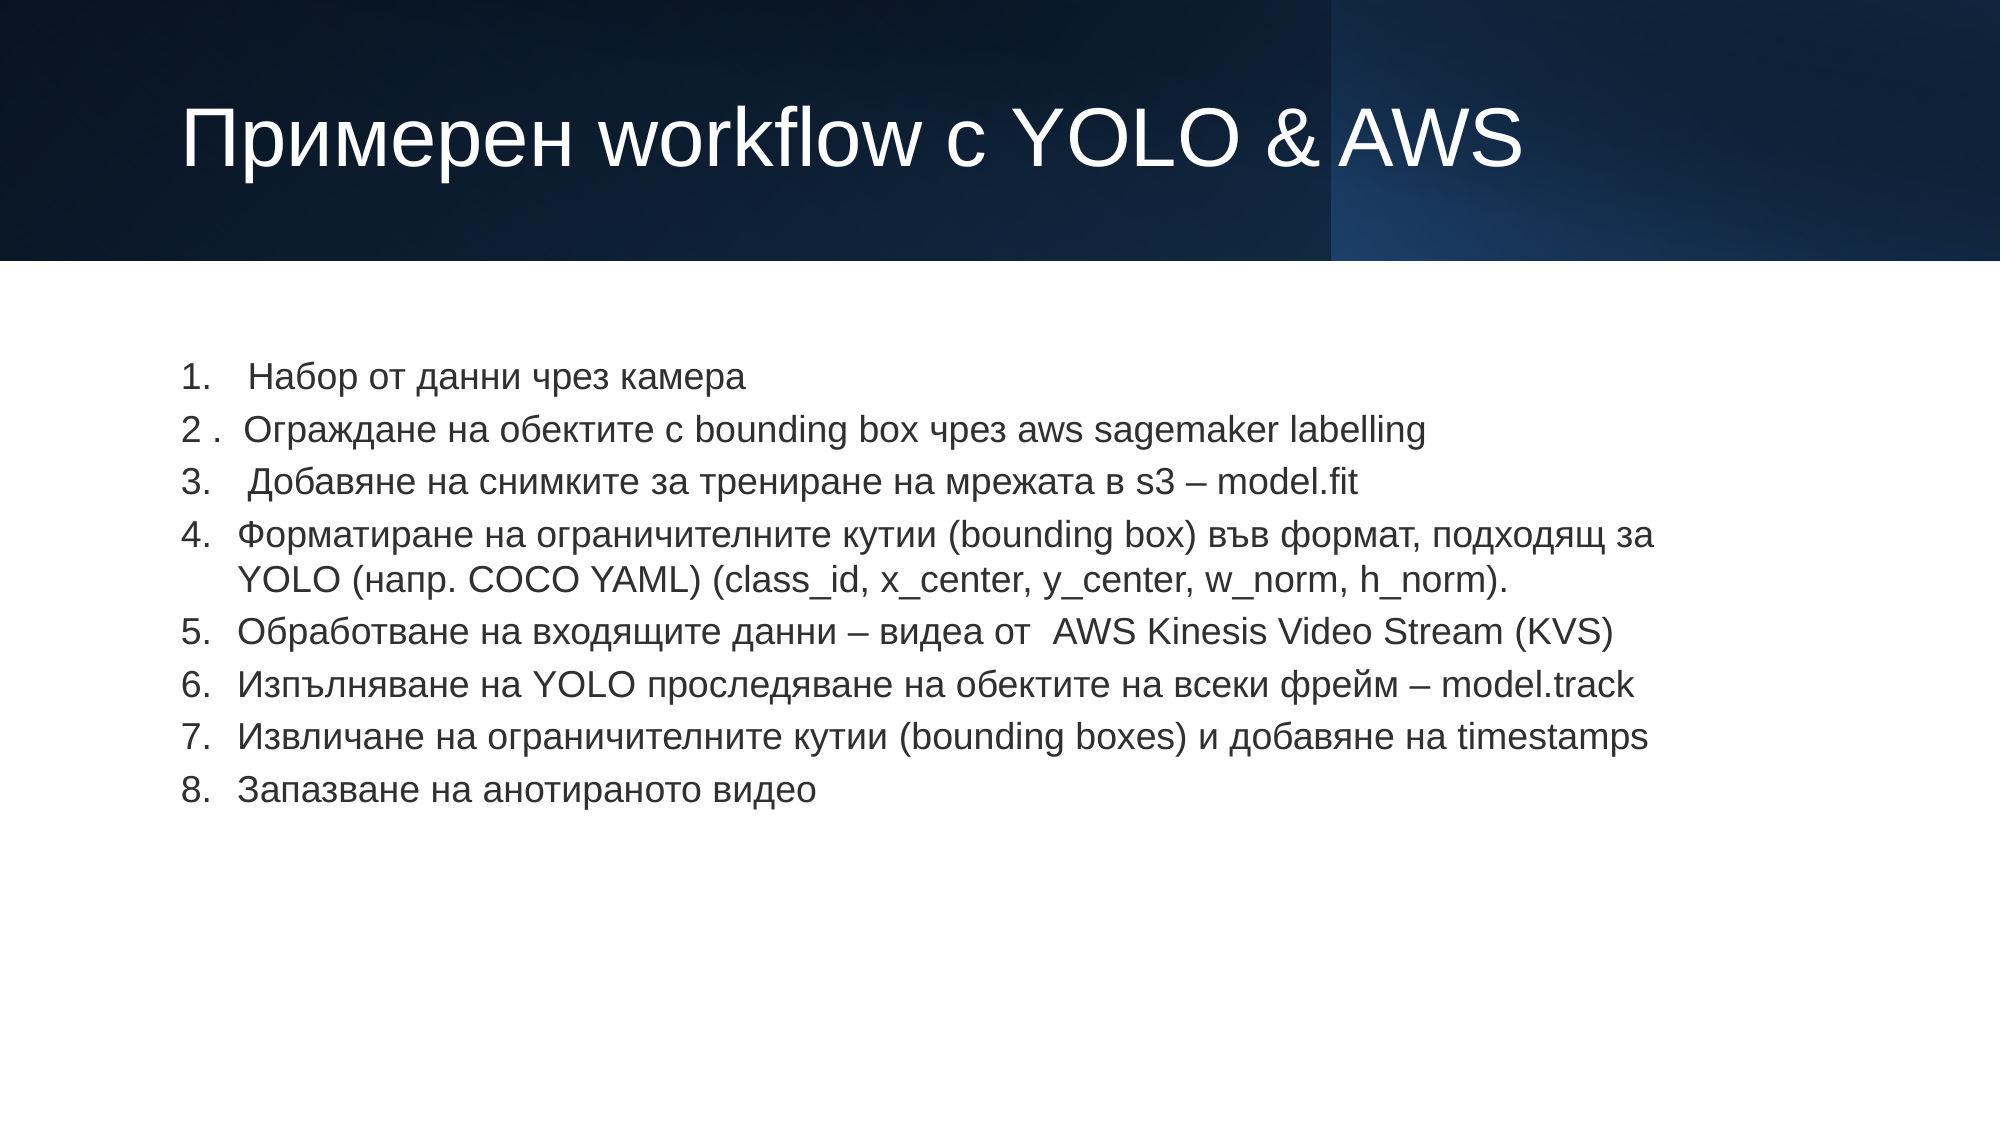

# Примерен workflow с YOLO & AWS
 Набор от данни чрез камера
2 .  Ограждане на обектите с bounding box чрез aws sagemaker labelling
 Добавяне на снимките за трениране на мрежата в s3 – model.fit
Форматиране на ограничителните кутии (bounding box) във формат, подходящ за YOLO (напр. COCO YAML) (class_id, x_center, y_center, w_norm, h_norm).
Обработване на входящите данни – видеа от  AWS Kinesis Video Stream (KVS)
Изпълняване на YOLO проследяване на обектите на всеки фрейм – model.track
Извличане на ограничителните кутии (bounding boxes) и добавяне на timestamps
Запазване на анотираното видео